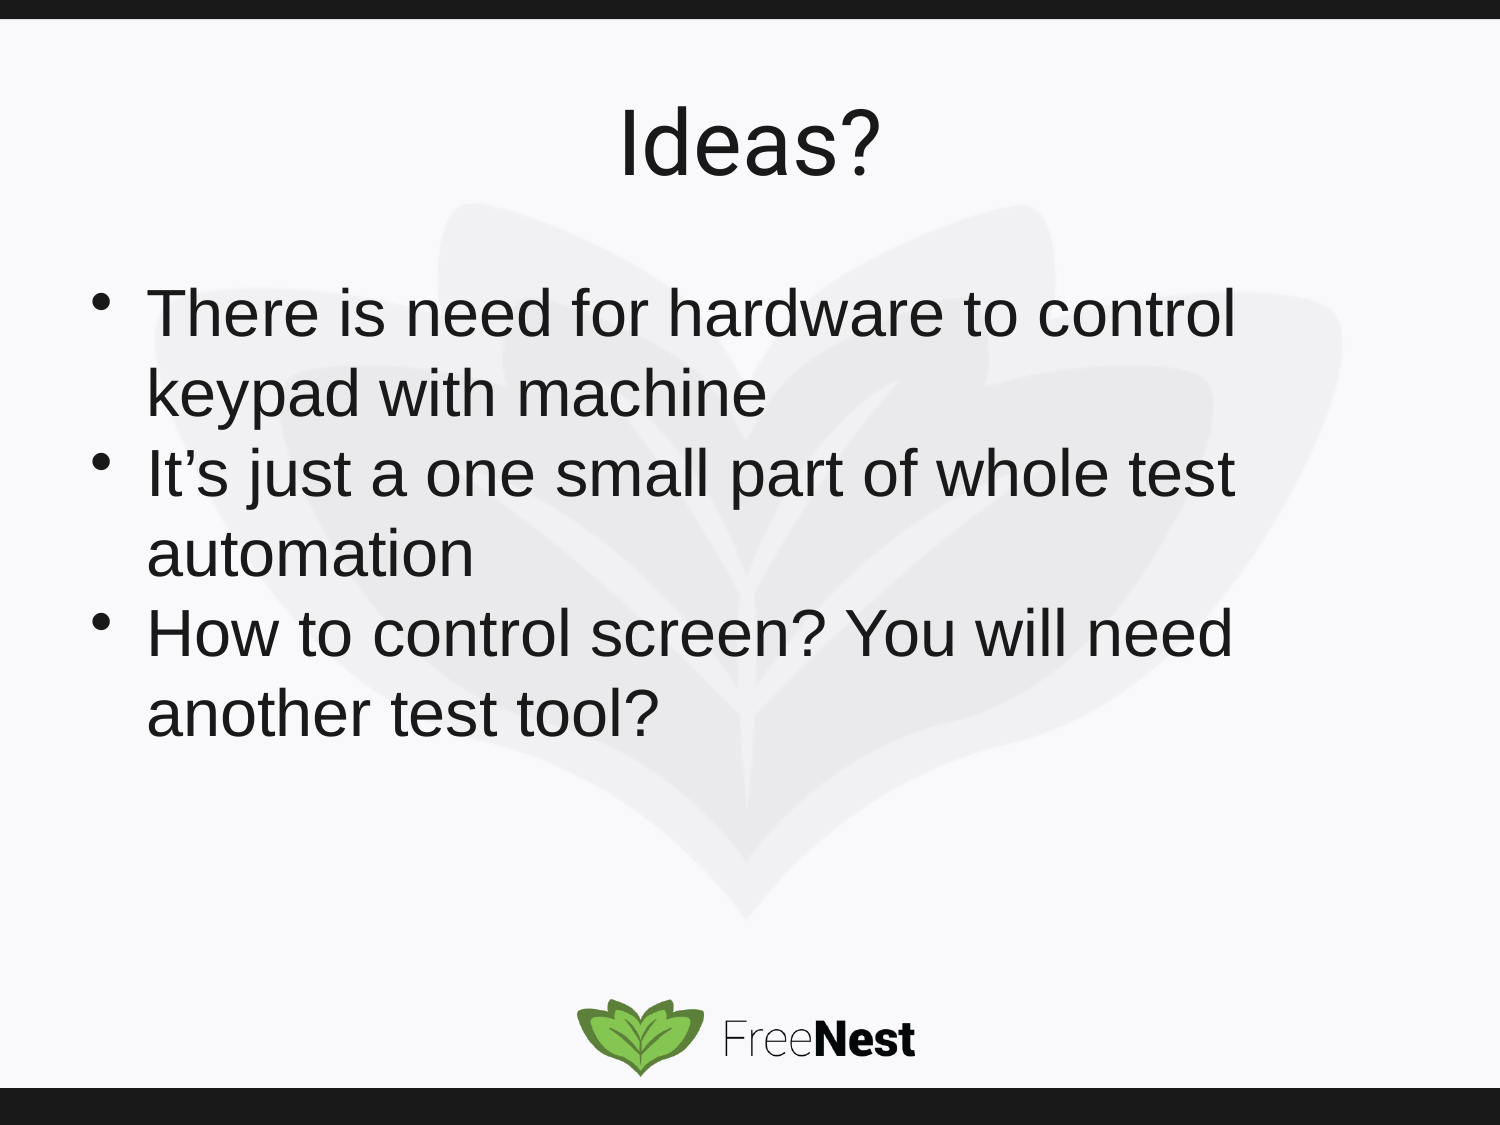

# Ideas?
There is need for hardware to control keypad with machine
It’s just a one small part of whole test automation
How to control screen? You will need another test tool?